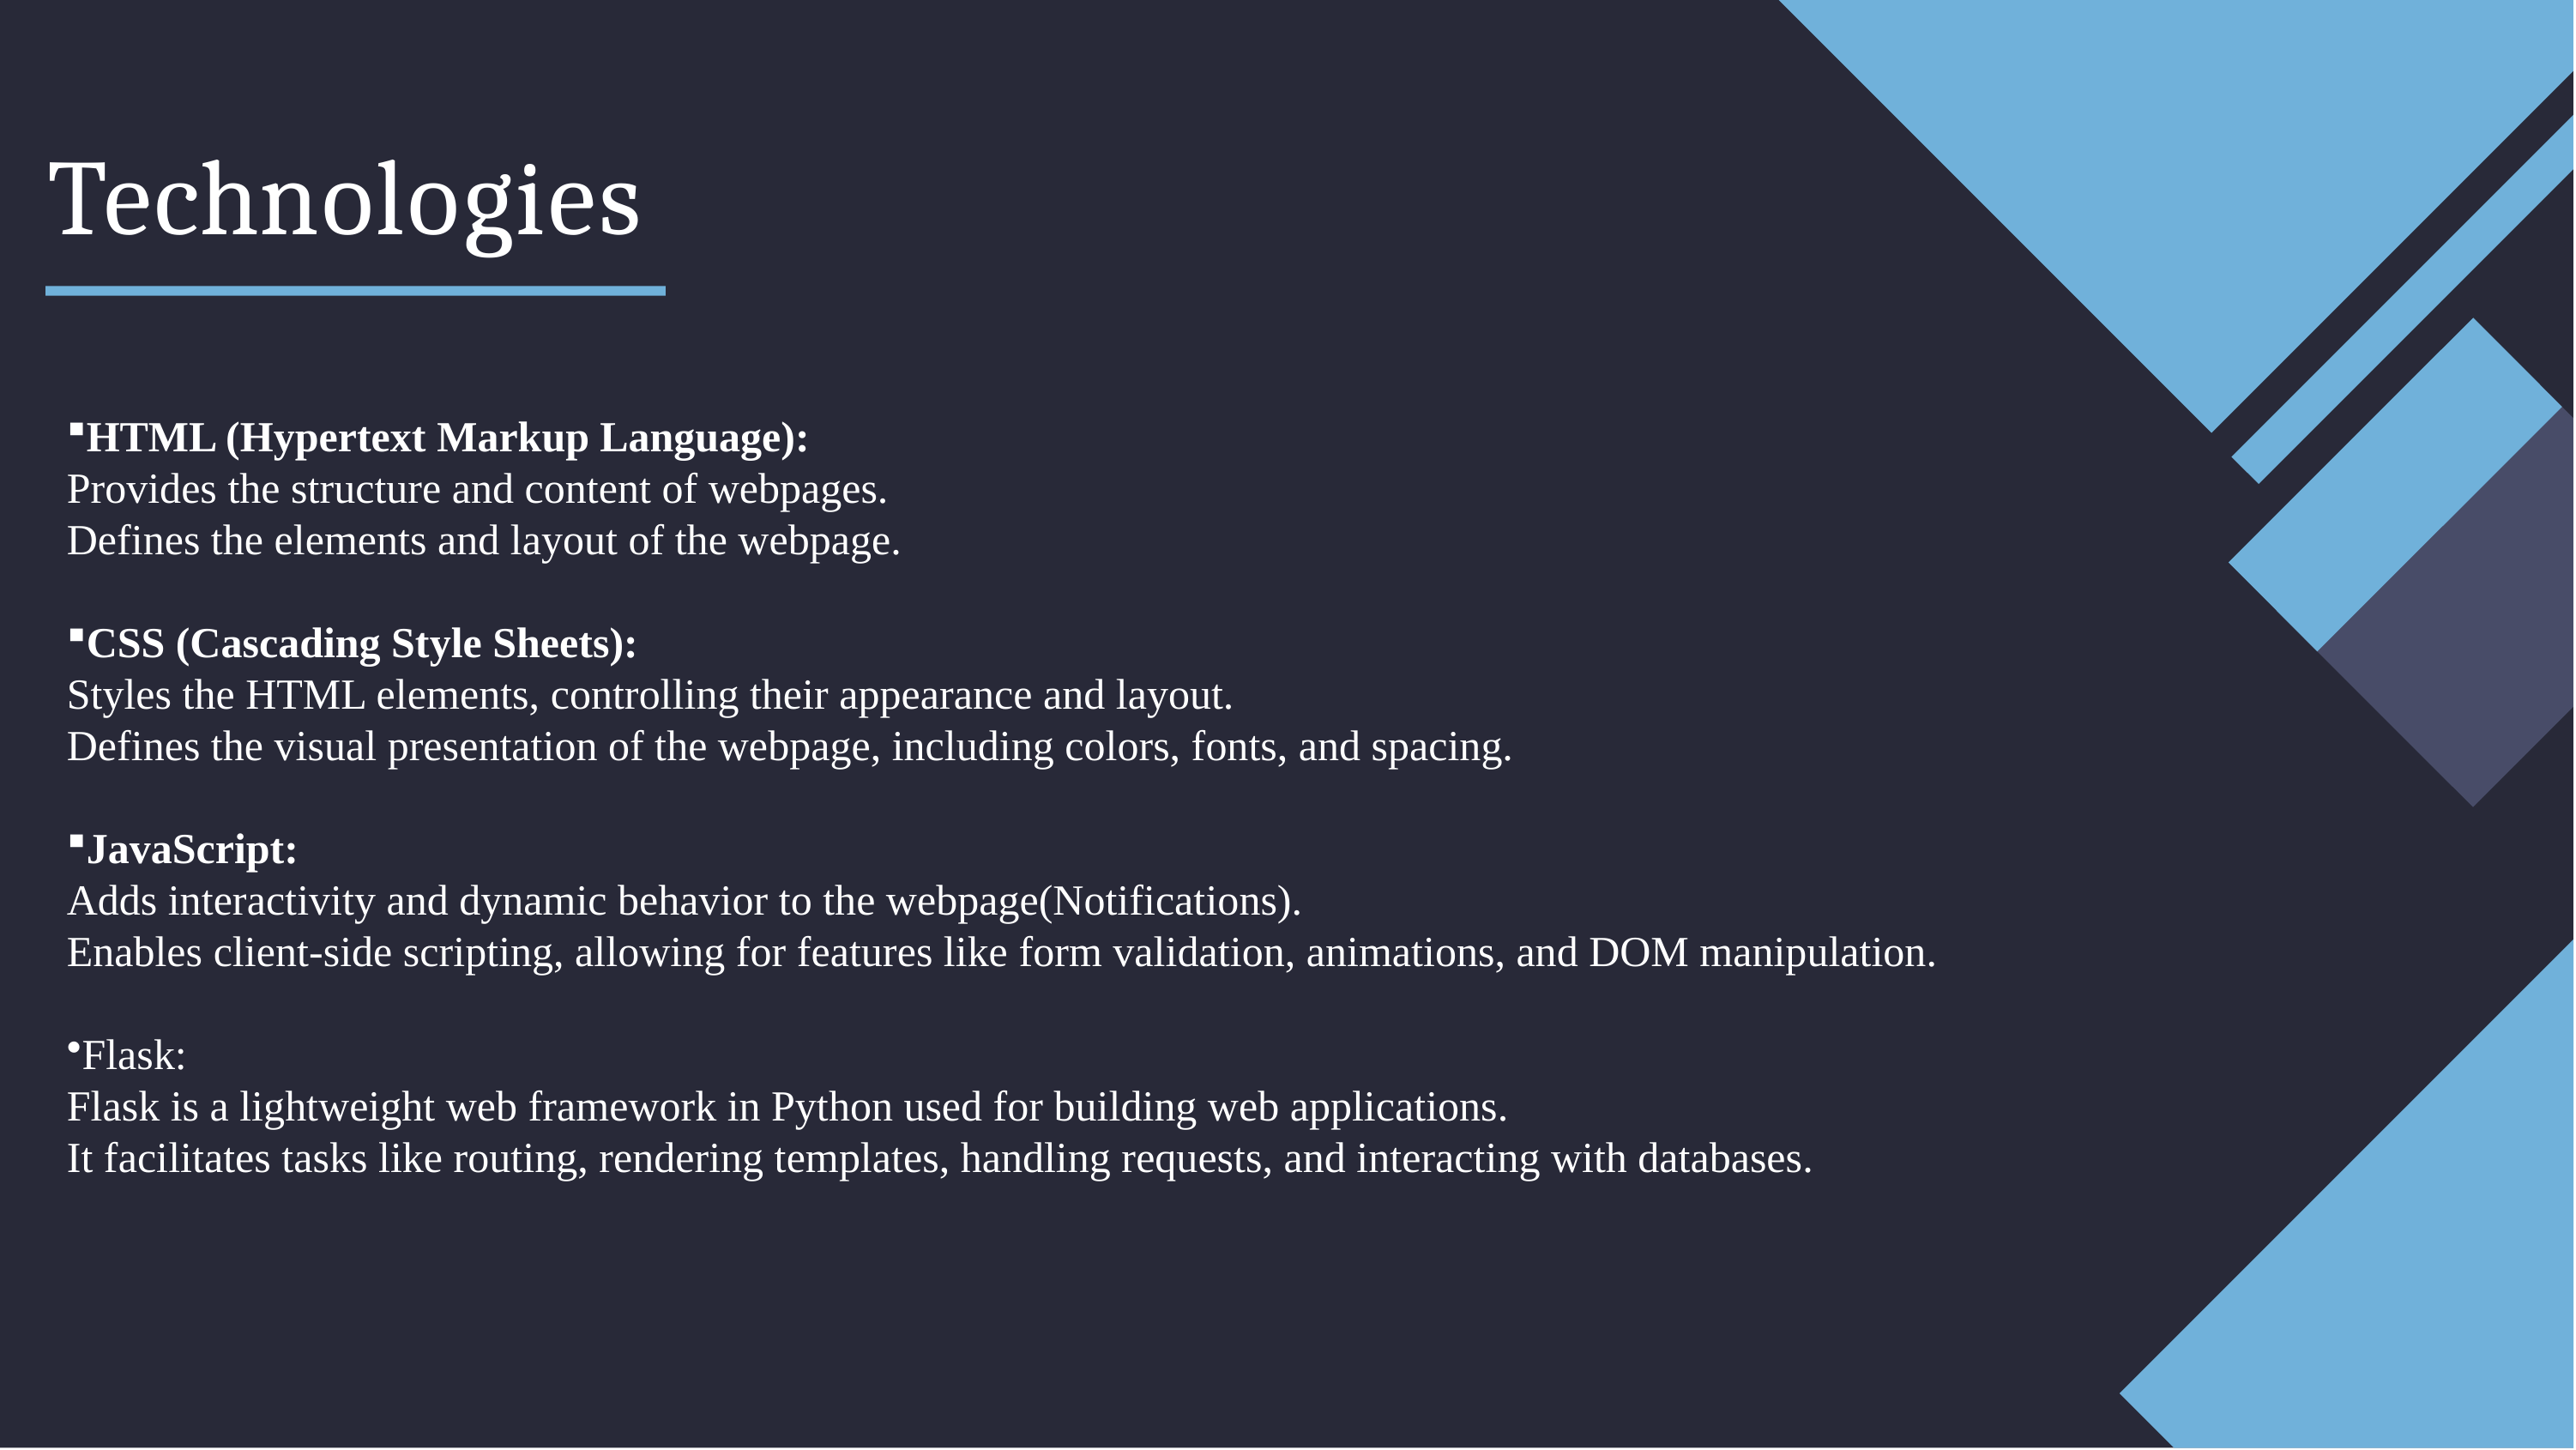

# Technologies

HTML (Hypertext Markup Language):
Provides the structure and content of webpages.
Defines the elements and layout of the webpage.

CSS (Cascading Style Sheets):
Styles the HTML elements, controlling their appearance and layout.
Defines the visual presentation of the webpage, including colors, fonts, and spacing.

JavaScript:
Adds interactivity and dynamic behavior to the webpage(Notifications).
Enables client-side scripting, allowing for features like form validation, animations, and DOM manipulation.

Flask:
Flask is a lightweight web framework in Python used for building web applications.
It facilitates tasks like routing, rendering templates, handling requests, and interacting with databases.